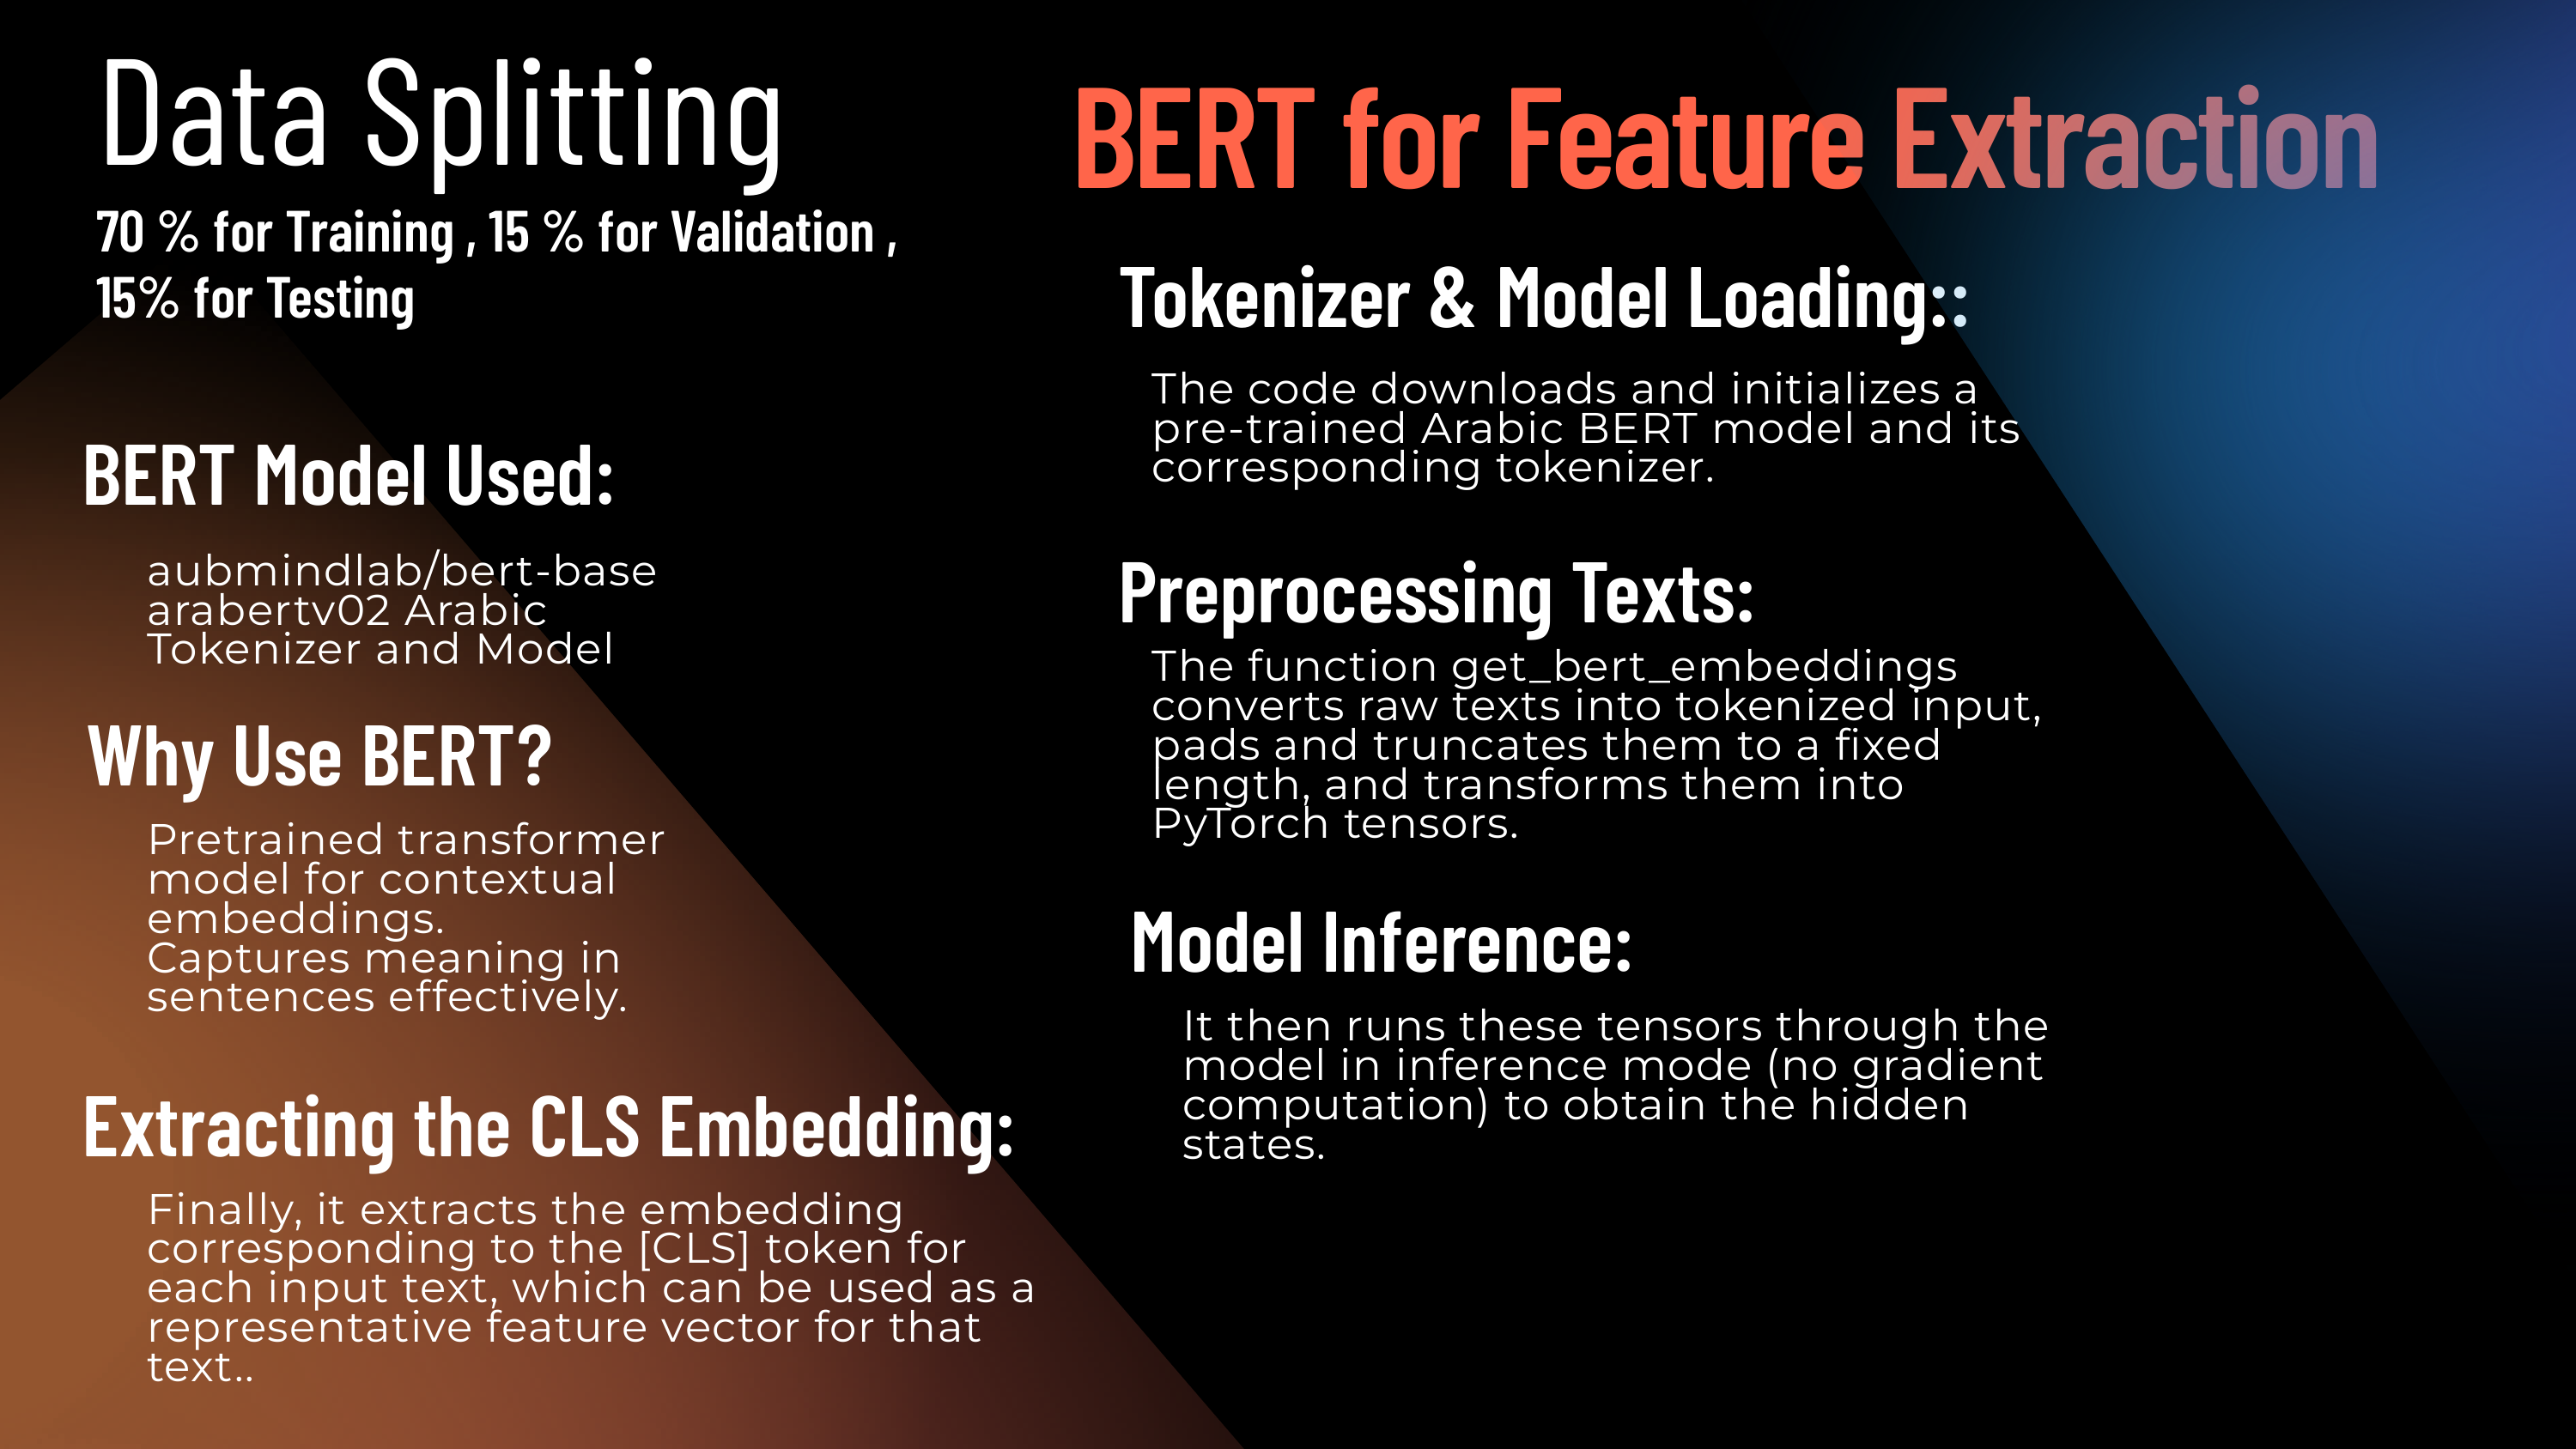

BERT for Feature Extraction
Data Splitting
70 % for Training , 15 % for Validation ,
15% for Testing
Tokenizer & Model Loading::
The code downloads and initializes a pre-trained Arabic BERT model and its corresponding tokenizer.
BERT Model Used:
aubmindlab/bert-base arabertv02 Arabic
Tokenizer and Model
Preprocessing Texts:

The function get_bert_embeddings converts raw texts into tokenized input, pads and truncates them to a fixed length, and transforms them into PyTorch tensors.
Why Use BERT?
Pretrained transformer model for contextual embeddings.
Captures meaning in sentences effectively.
Model Inference:
It then runs these tensors through the model in inference mode (no gradient computation) to obtain the hidden states.
Extracting the CLS Embedding:
Finally, it extracts the embedding corresponding to the [CLS] token for each input text, which can be used as a representative feature vector for that text..